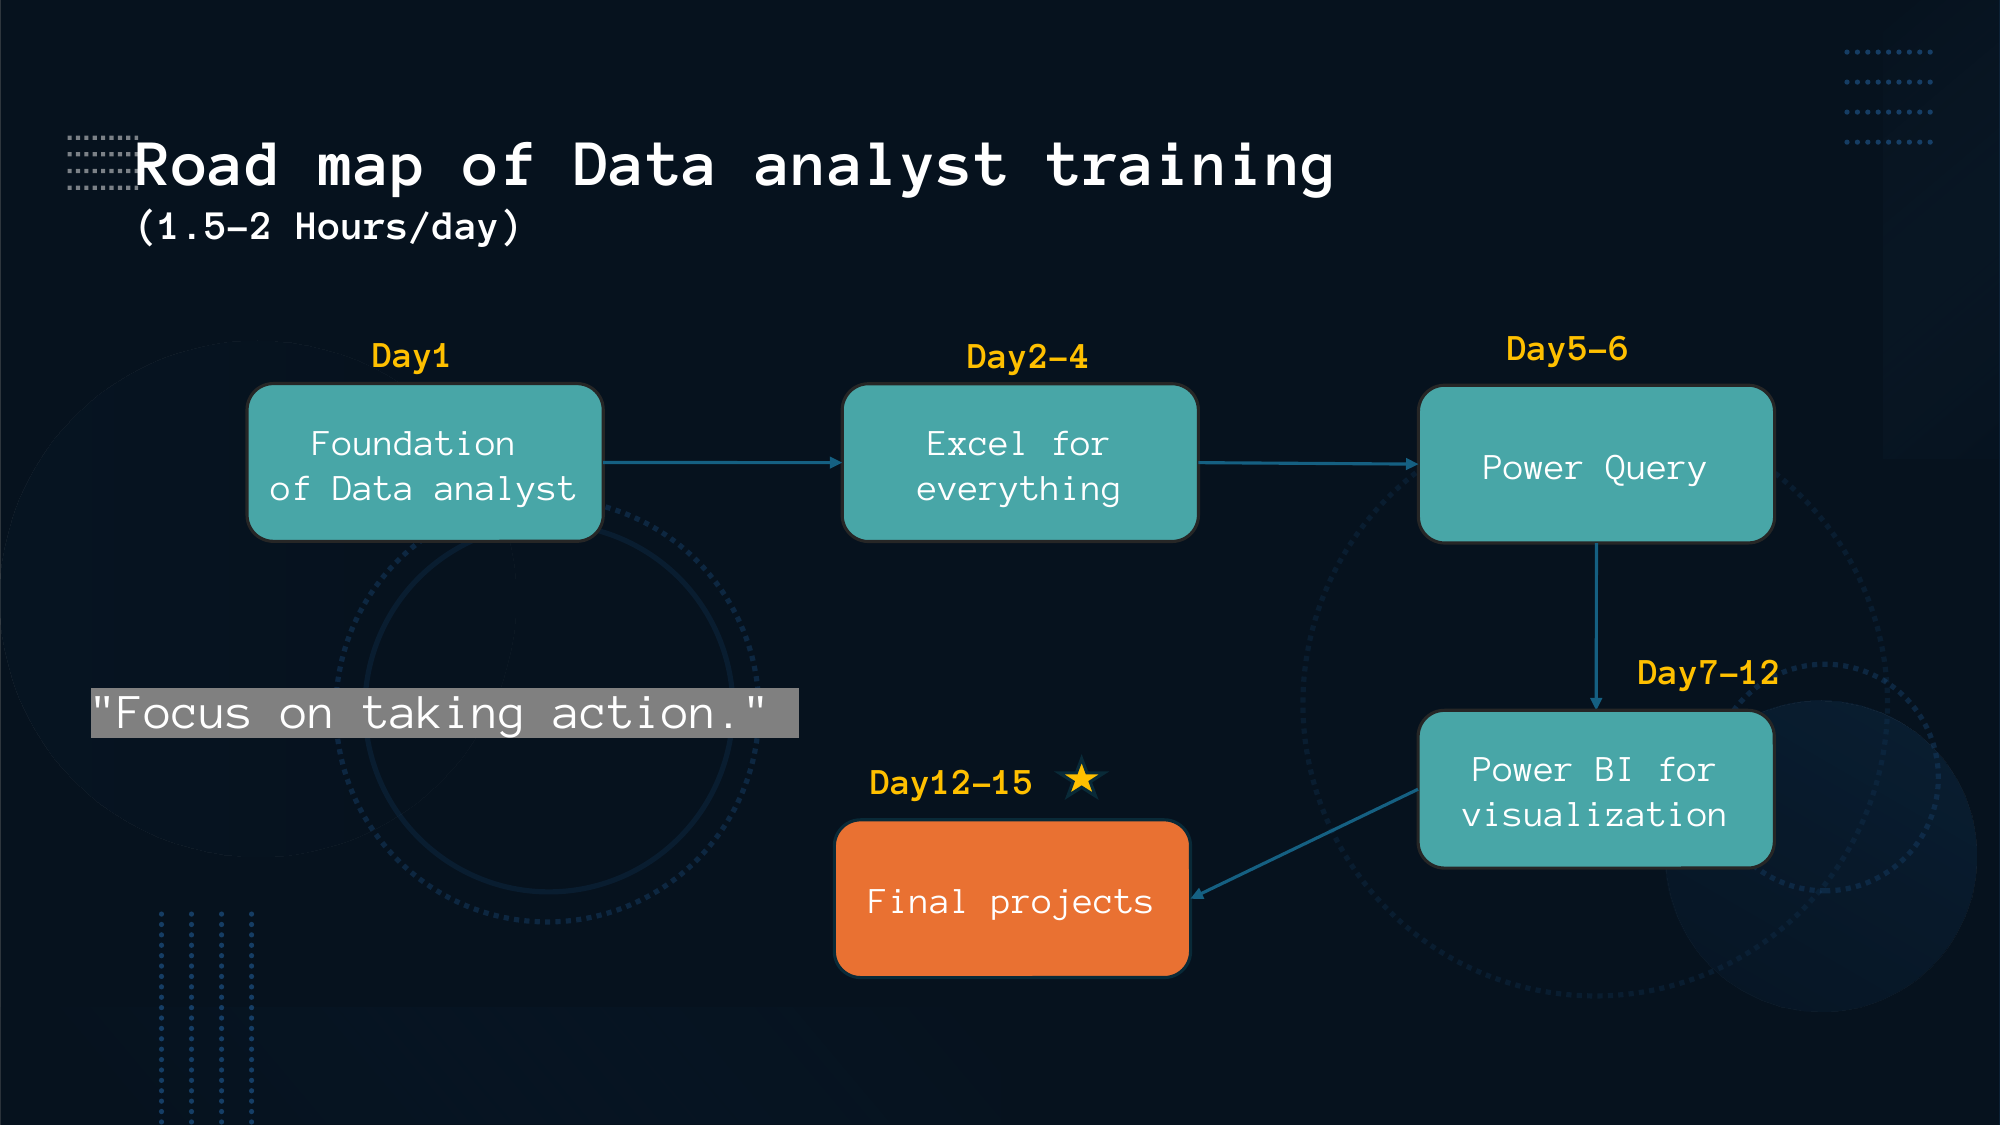

Road map of Data analyst training
(1.5-2 Hours/day)

Day5-6
Day1
Day2-4

Foundation
of Data analyst
Excel for everything
Power Query
Day7-12
"Focus on taking action."

Power BI for visualization
Day12-15

Final projects